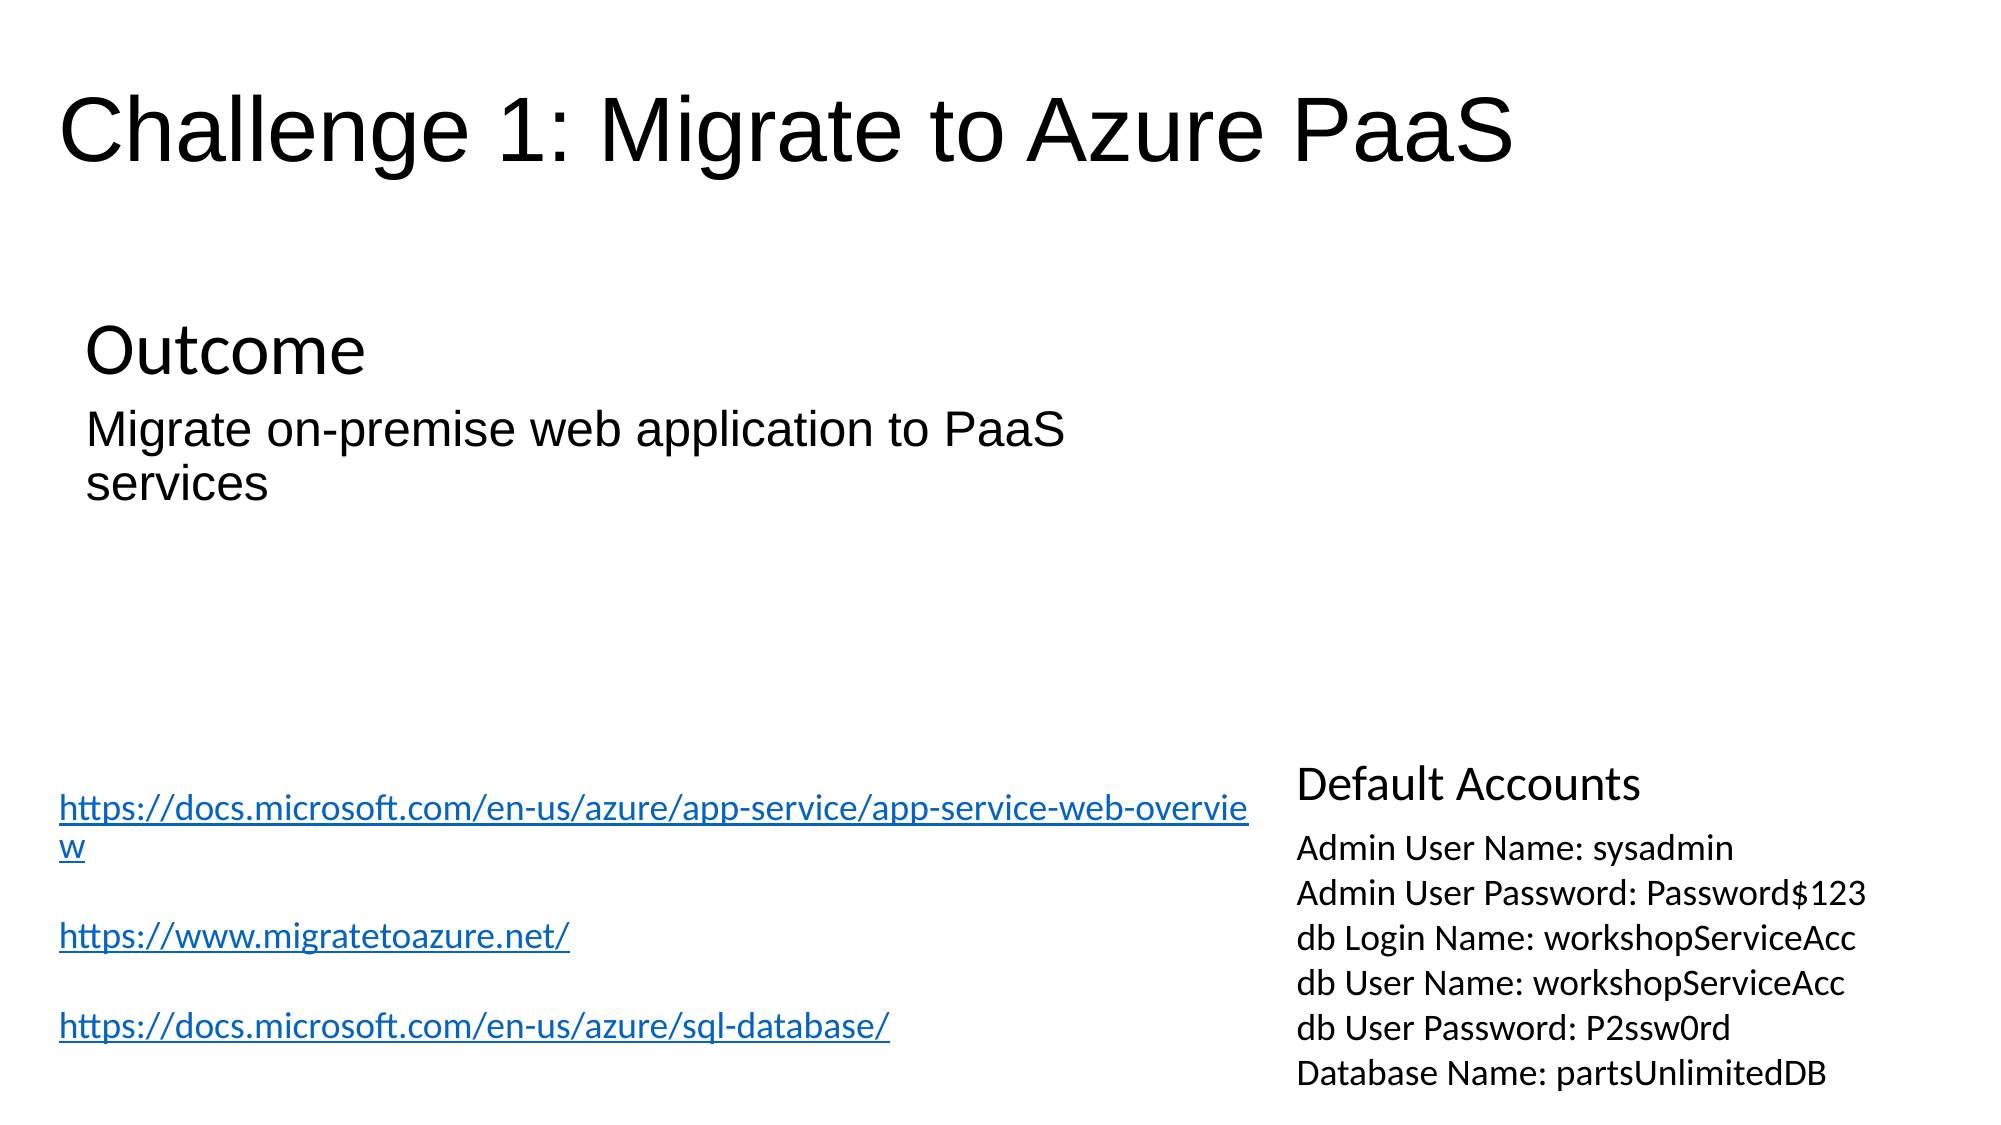

# Challenge 1: Migrate to Azure PaaS
Outcome
Migrate on-premise web application to PaaS services

https://docs.microsoft.com/en-us/azure/app-service/app-service-web-overview

https://www.migratetoazure.net/

https://docs.microsoft.com/en-us/azure/sql-database/

Default Accounts
Admin User Name: sysadmin
Admin User Password: Password$123
db Login Name: workshopServiceAcc
db User Name: workshopServiceAcc
db User Password: P2ssw0rd
Database Name: partsUnlimitedDB